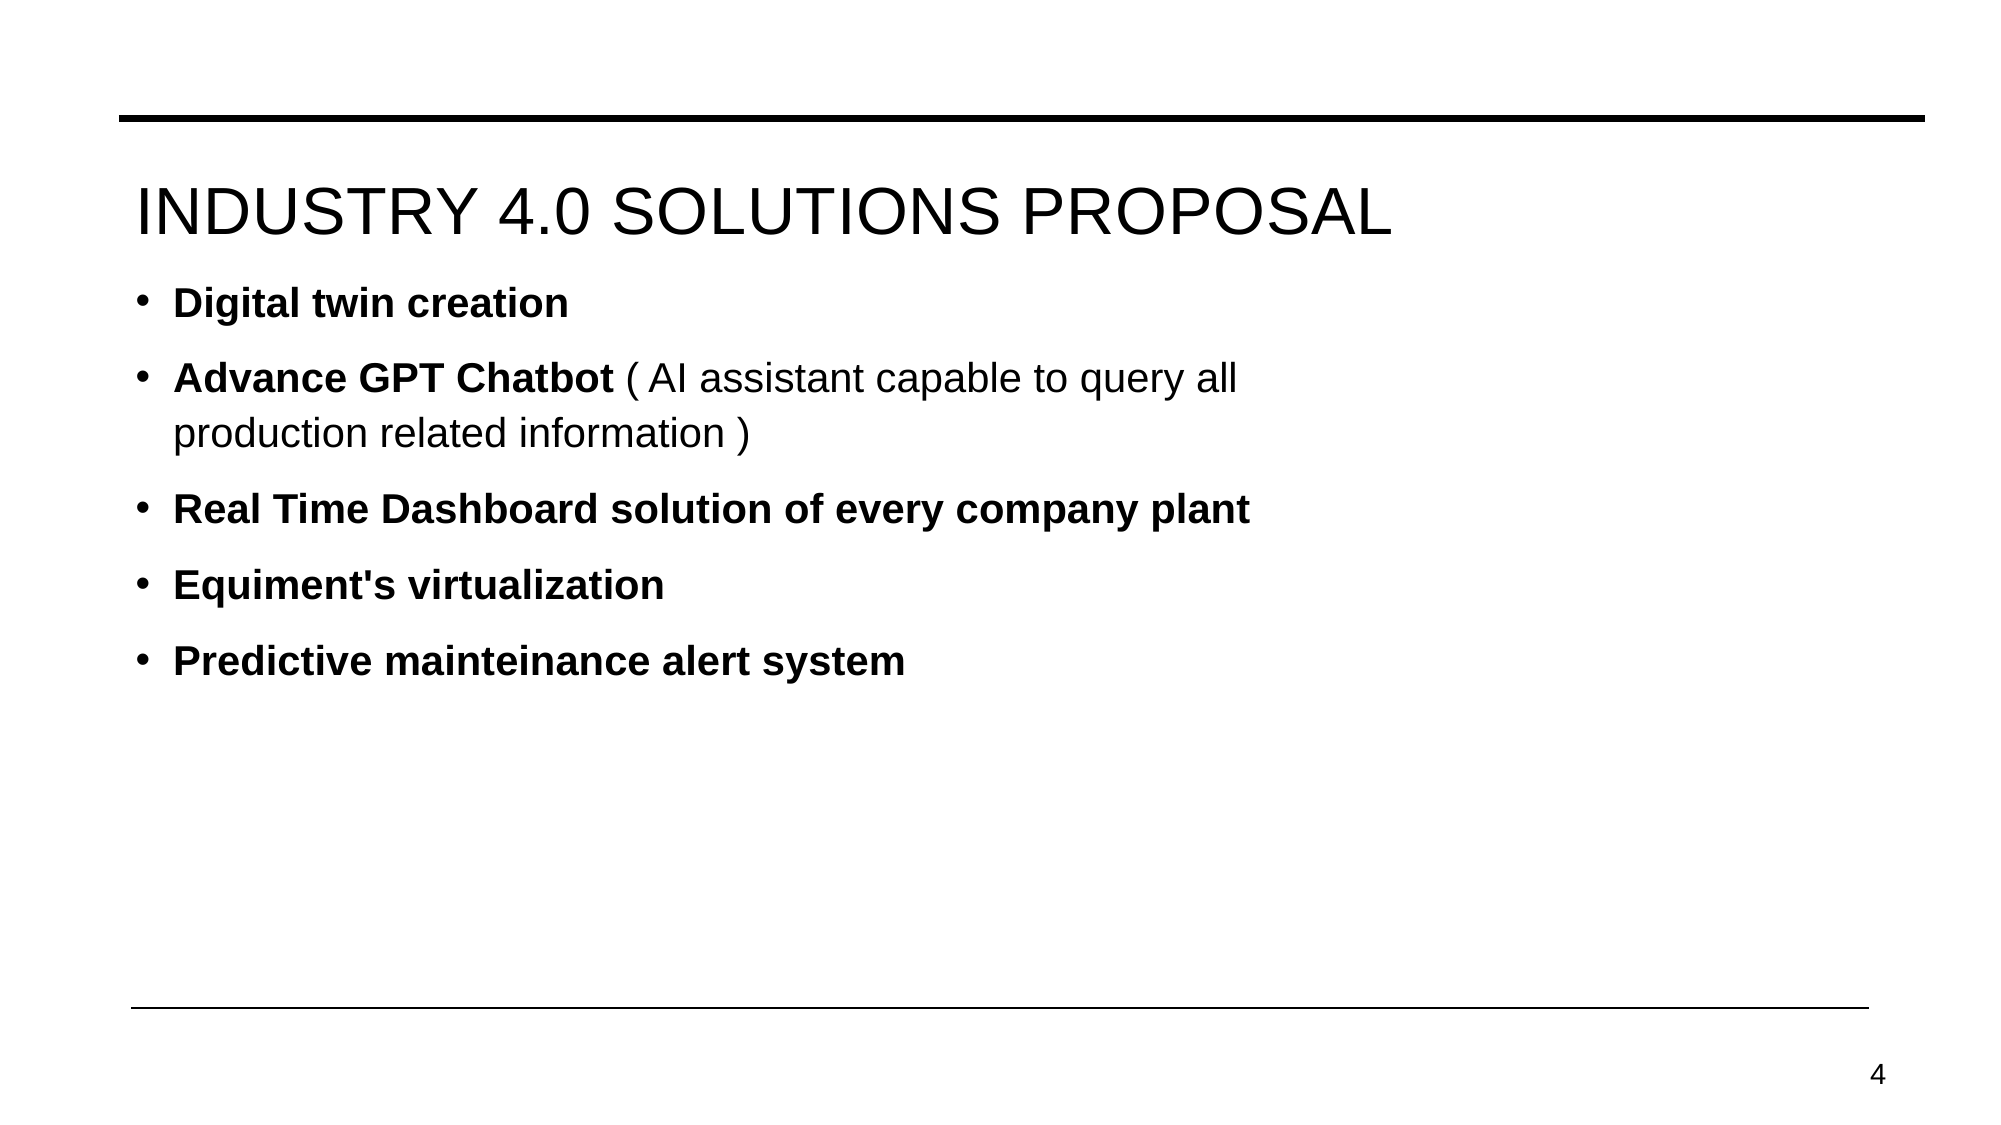

# Industry 4.0 Solutions Proposal
Digital twin creation
Advance GPT Chatbot ( AI assistant capable to query all production related information )
Real Time Dashboard solution of every company plant
Equiment's virtualization
Predictive mainteinance alert system
4